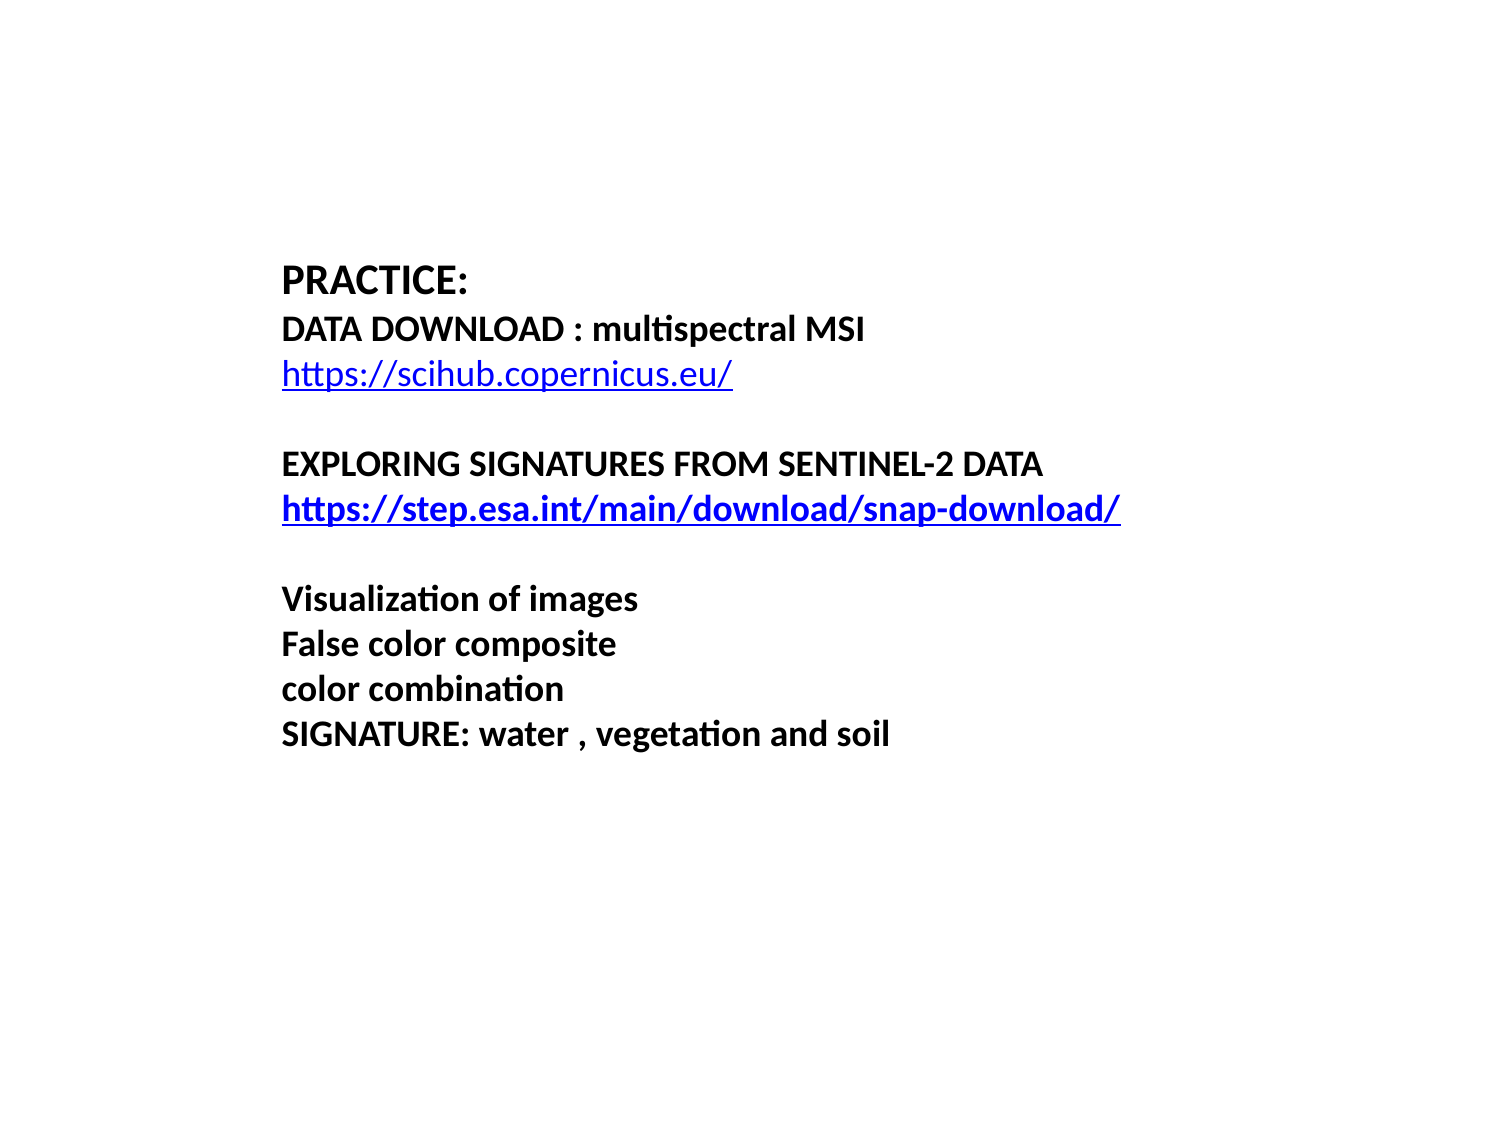

PRACTICE:
DATA DOWNLOAD : multispectral MSI
https://scihub.copernicus.eu/

EXPLORING SIGNATURES FROM SENTINEL-2 DATA
https://step.esa.int/main/download/snap-download/

Visualization of images
False color composite
color combination
SIGNATURE: water , vegetation and soil